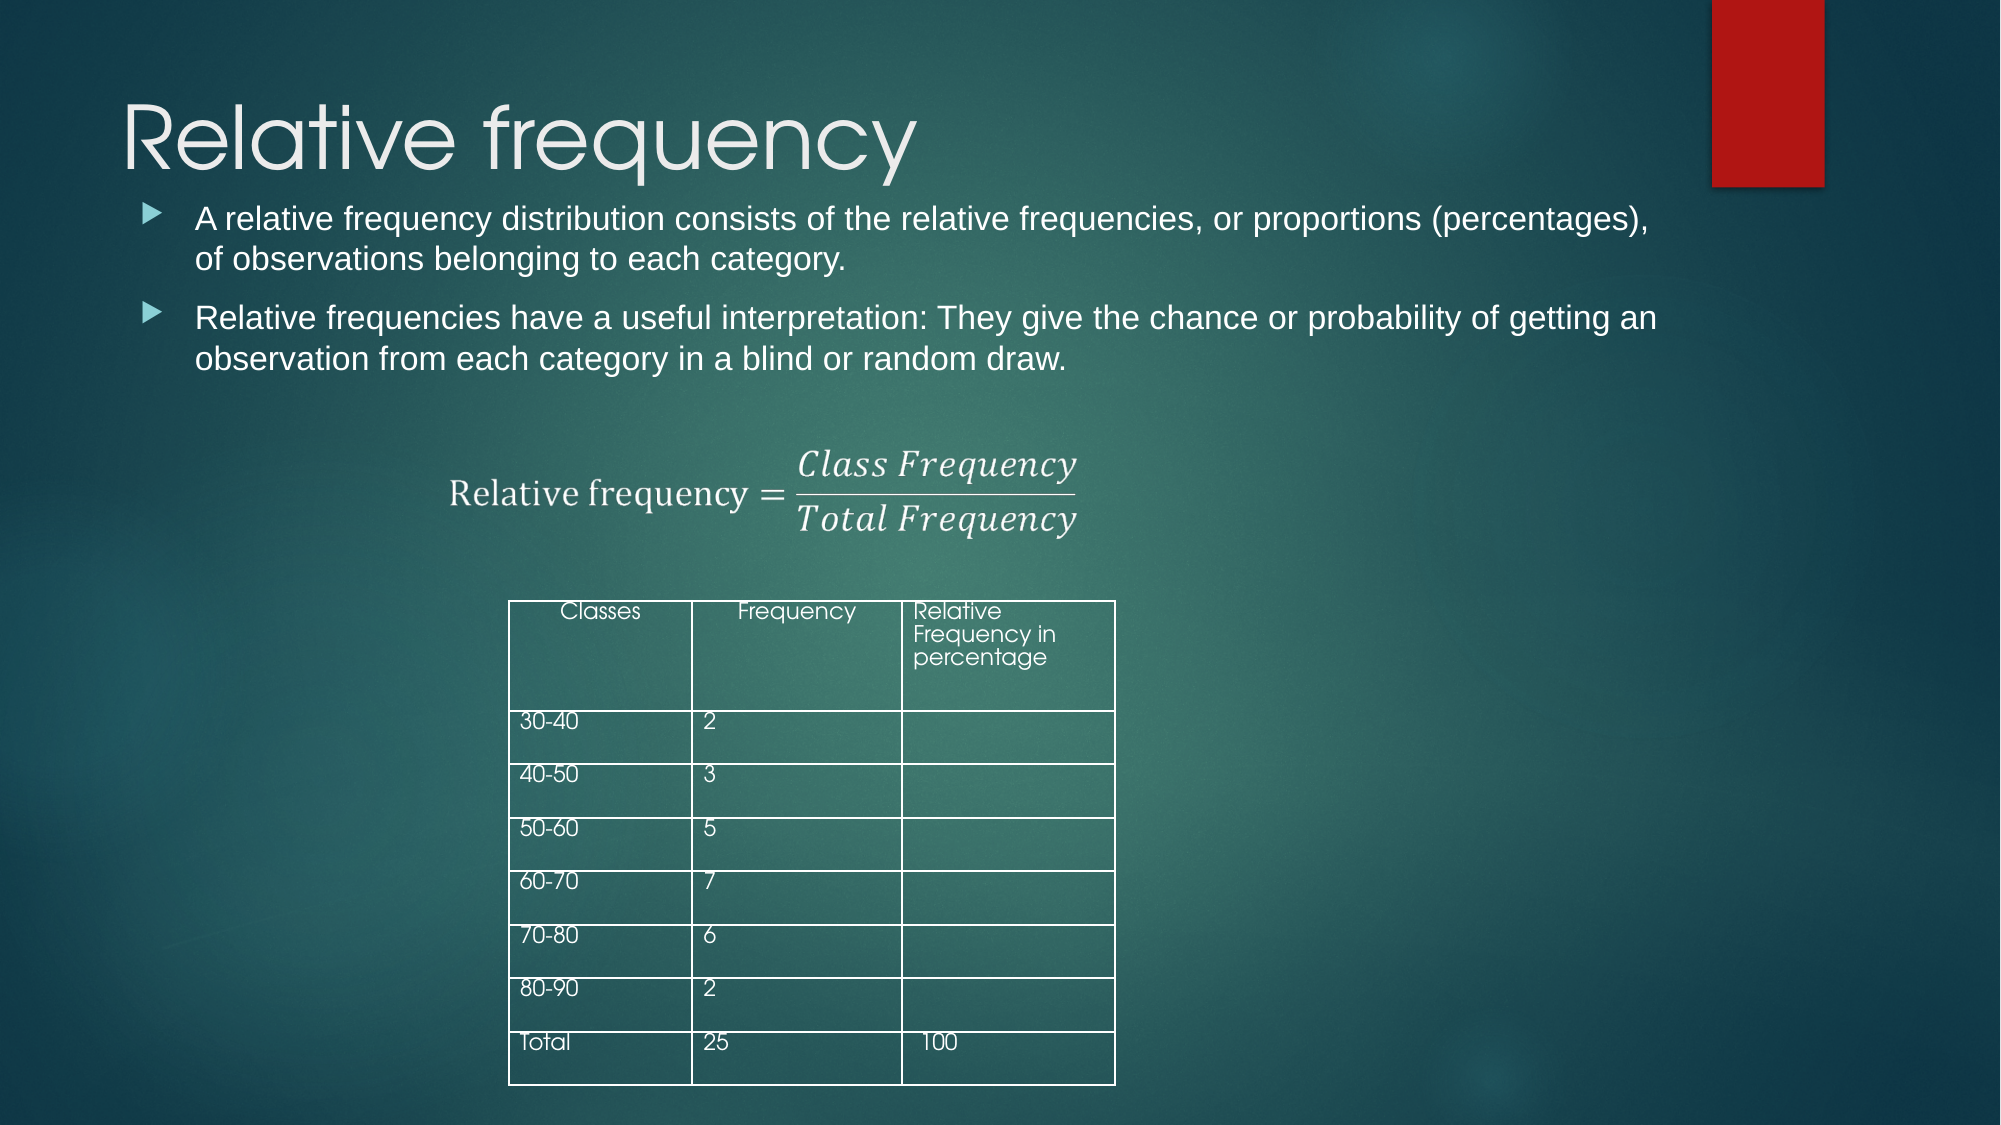

# Relative frequency
A relative frequency distribution consists of the relative frequencies, or proportions (percentages), of observations belonging to each category.
Relative frequencies have a useful interpretation: They give the chance or probability of getting an observation from each category in a blind or random draw.

| Classes | Frequency | Relative Frequency in percentage |
| --- | --- | --- |
| 30-40 | 2 |  |
| 40-50 | 3 |  |
| 50-60 | 5 |  |
| 60-70 | 7 |  |
| 70-80 | 6 |  |
| 80-90 | 2 |  |
| Total | 25 | 100 |